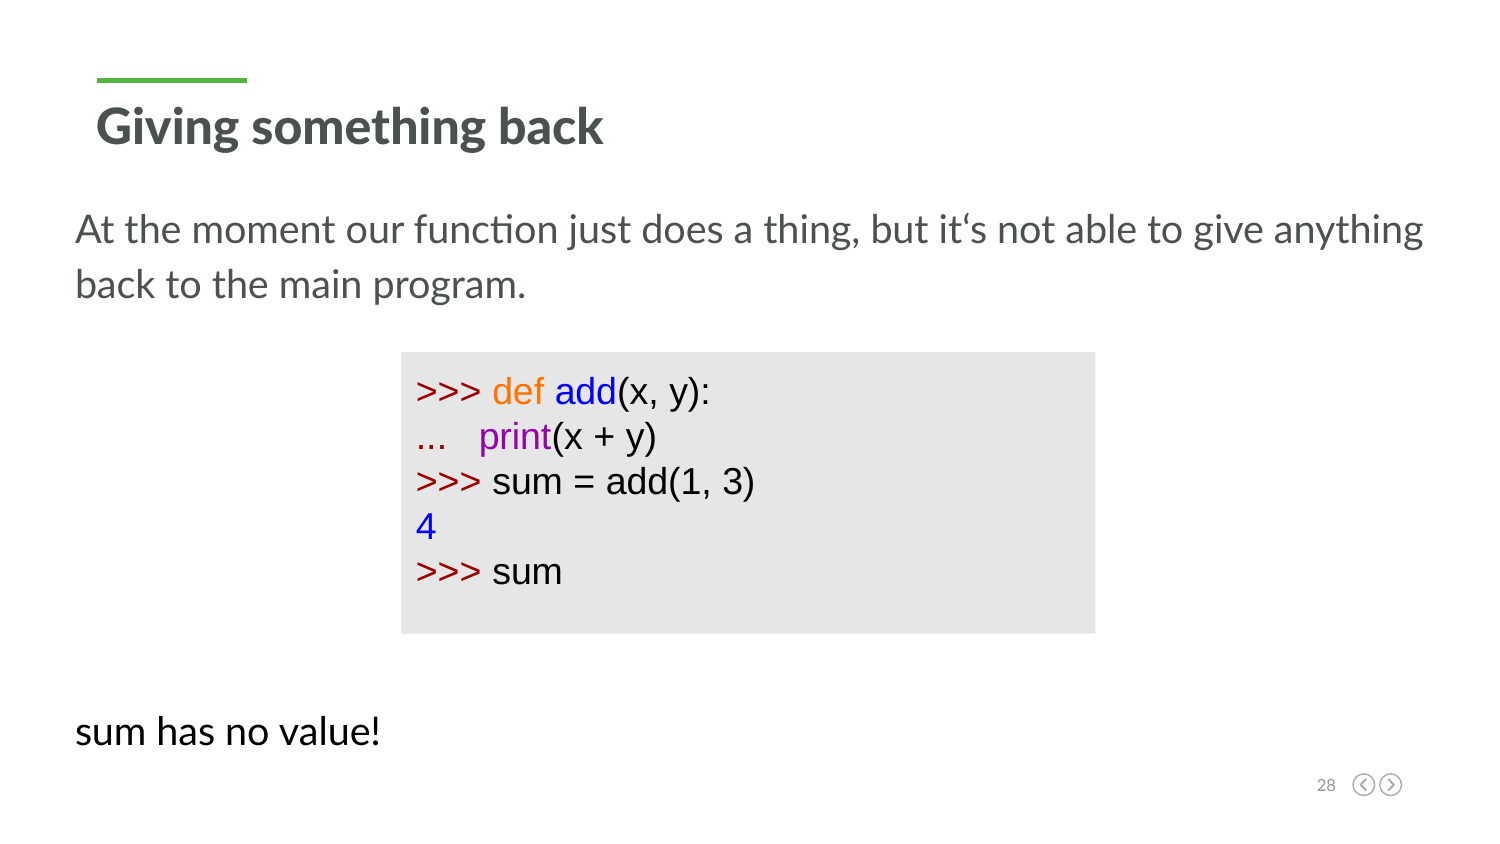

Giving something back

At the moment our function just does a thing, but it‘s not able to give anything back to the main program.

sum has no value!

>>> def add(x, y):
...   print(x + y)
>>> sum = add(1, 3)
4
>>> sum